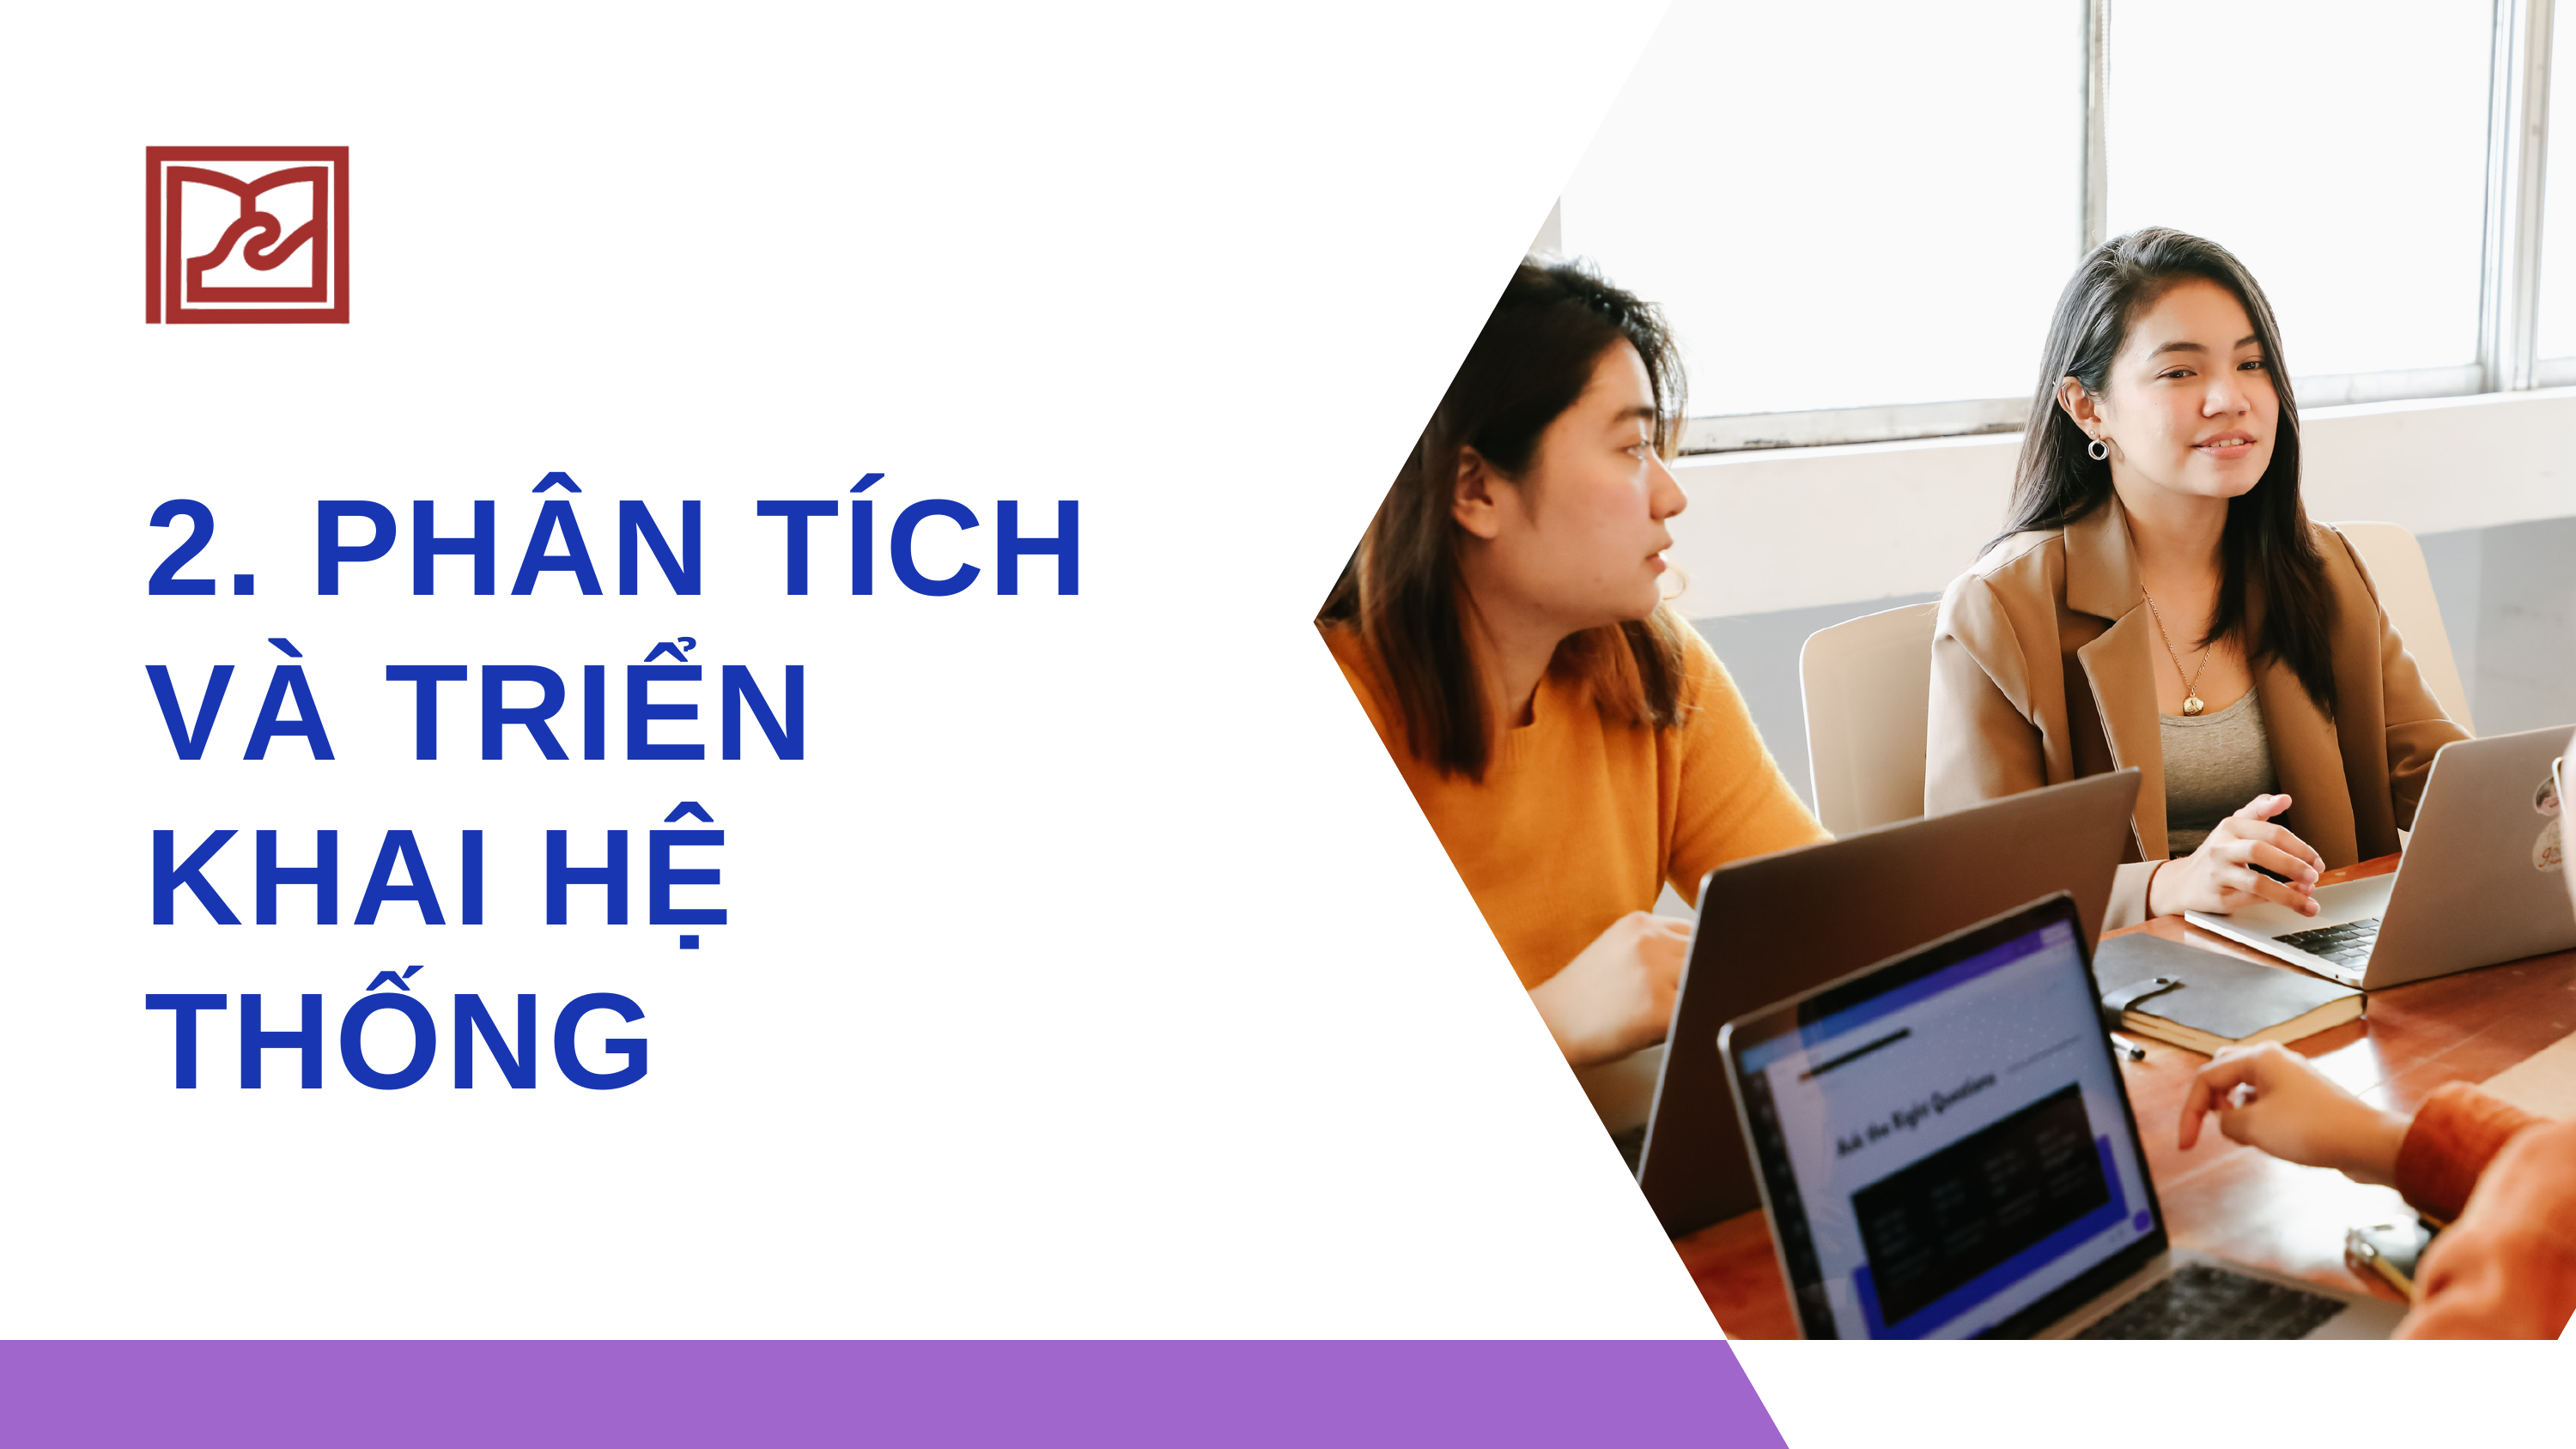

2. PHÂN TÍCH VÀ TRIỂN KHAI HỆ THỐNG